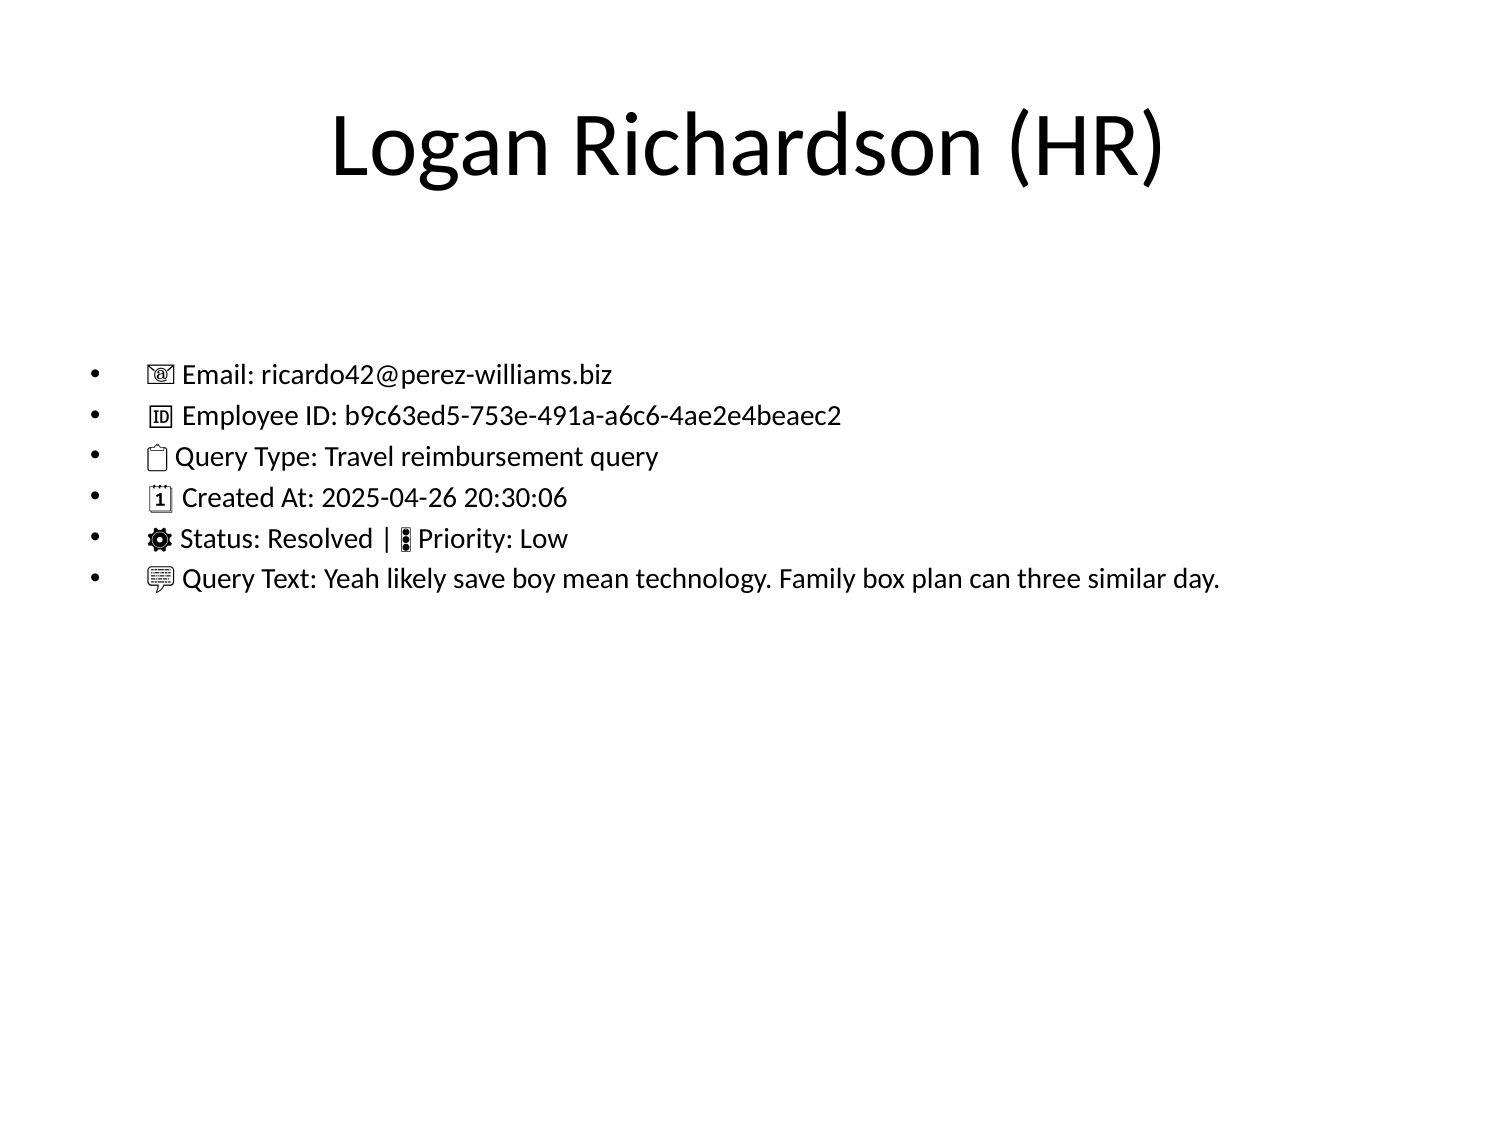

# Logan Richardson (HR)

📧 Email: ricardo42@perez-williams.biz
🆔 Employee ID: b9c63ed5-753e-491a-a6c6-4ae2e4beaec2
📋 Query Type: Travel reimbursement query
🗓 Created At: 2025-04-26 20:30:06
⚙ Status: Resolved | 🚦 Priority: Low
💬 Query Text: Yeah likely save boy mean technology. Family box plan can three similar day.